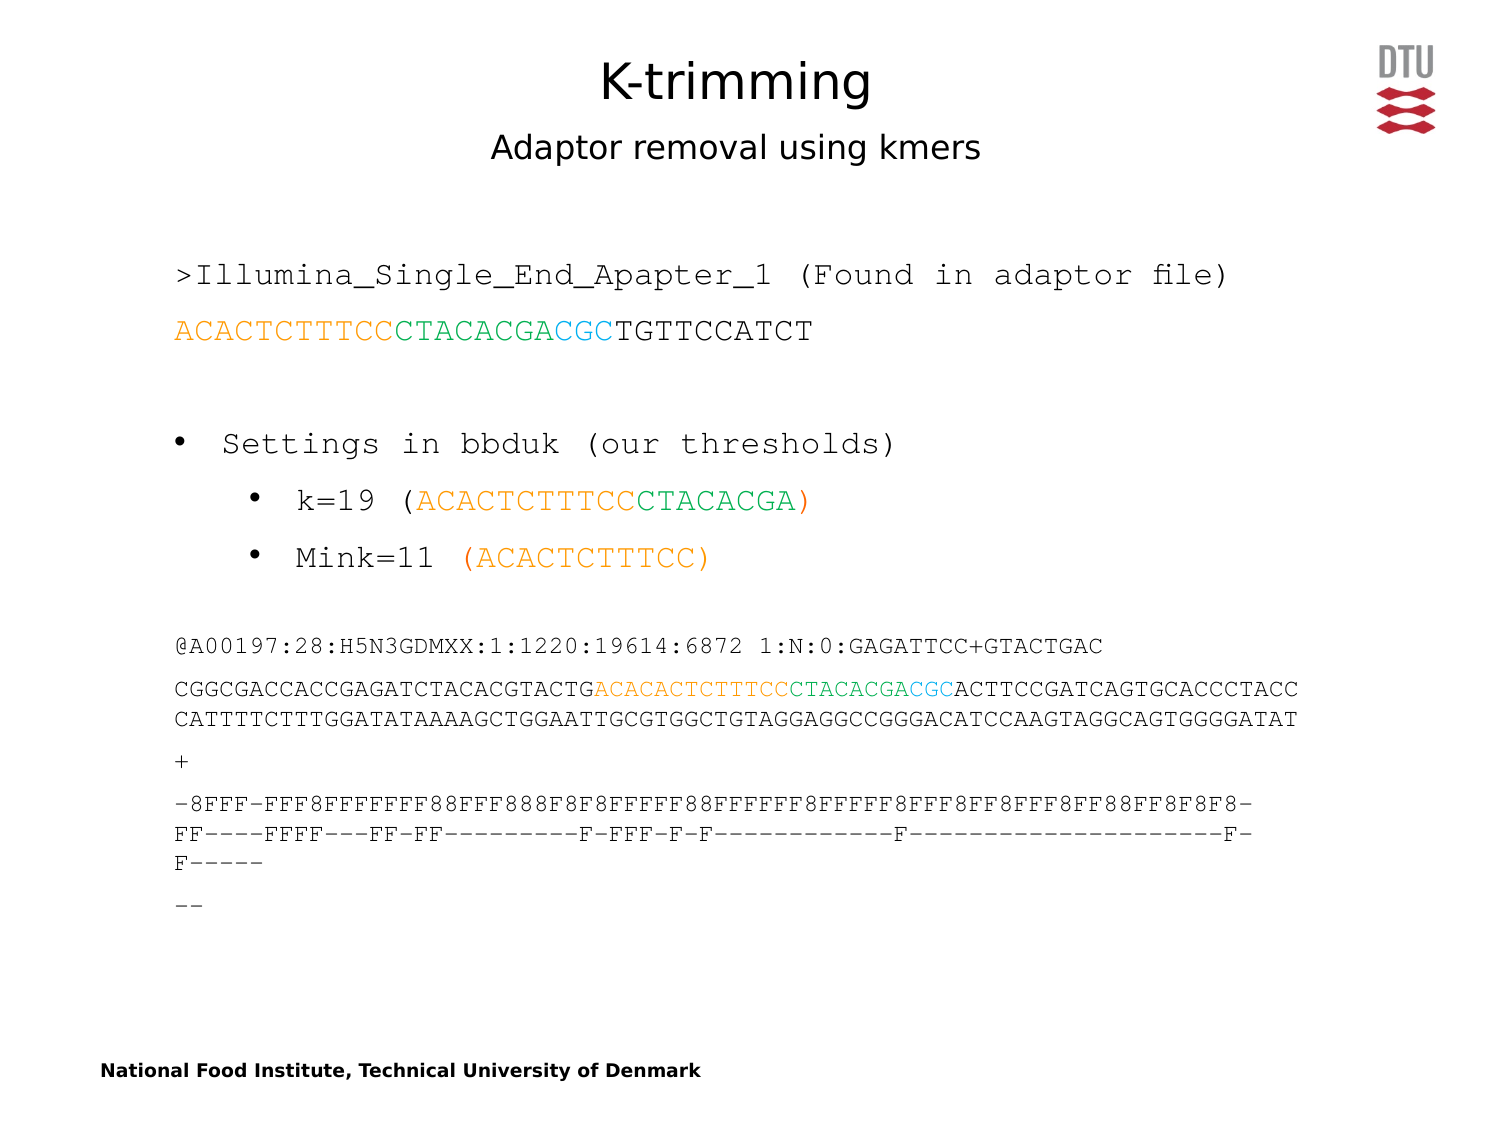

K-trimming
Adaptor removal using kmers
>Illumina_Single_End_Apapter_1 (Found in adaptor file)
ACACTCTTTCCCTACACGACGCTGTTCCATCT

Settings in bbduk (our thresholds)
k=19 (ACACTCTTTCCCTACACGA)
Mink=11 (ACACTCTTTCC)

@A00197:28:H5N3GDMXX:1:1220:19614:6872 1:N:0:GAGATTCC+GTACTGAC
CGGCGACCACCGAGATCTACACGTACTGACACACTCTTTCCCTACACGACGCACTTCCGATCAGTGCACCCTACCCATTTTCTTTGGATATAAAAGCTGGAATTGCGTGGCTGTAGGAGGCCGGGACATCCAAGTAGGCAGTGGGGATAT
+
-8FFF-FFF8FFFFFFF88FFF888F8F8FFFFF88FFFFFF8FFFFF8FFF8FF8FFF8FF88FF8F8F8-FF----FFFF---FF-FF---------F-FFF-F-F------------F---------------------F-F-----
--